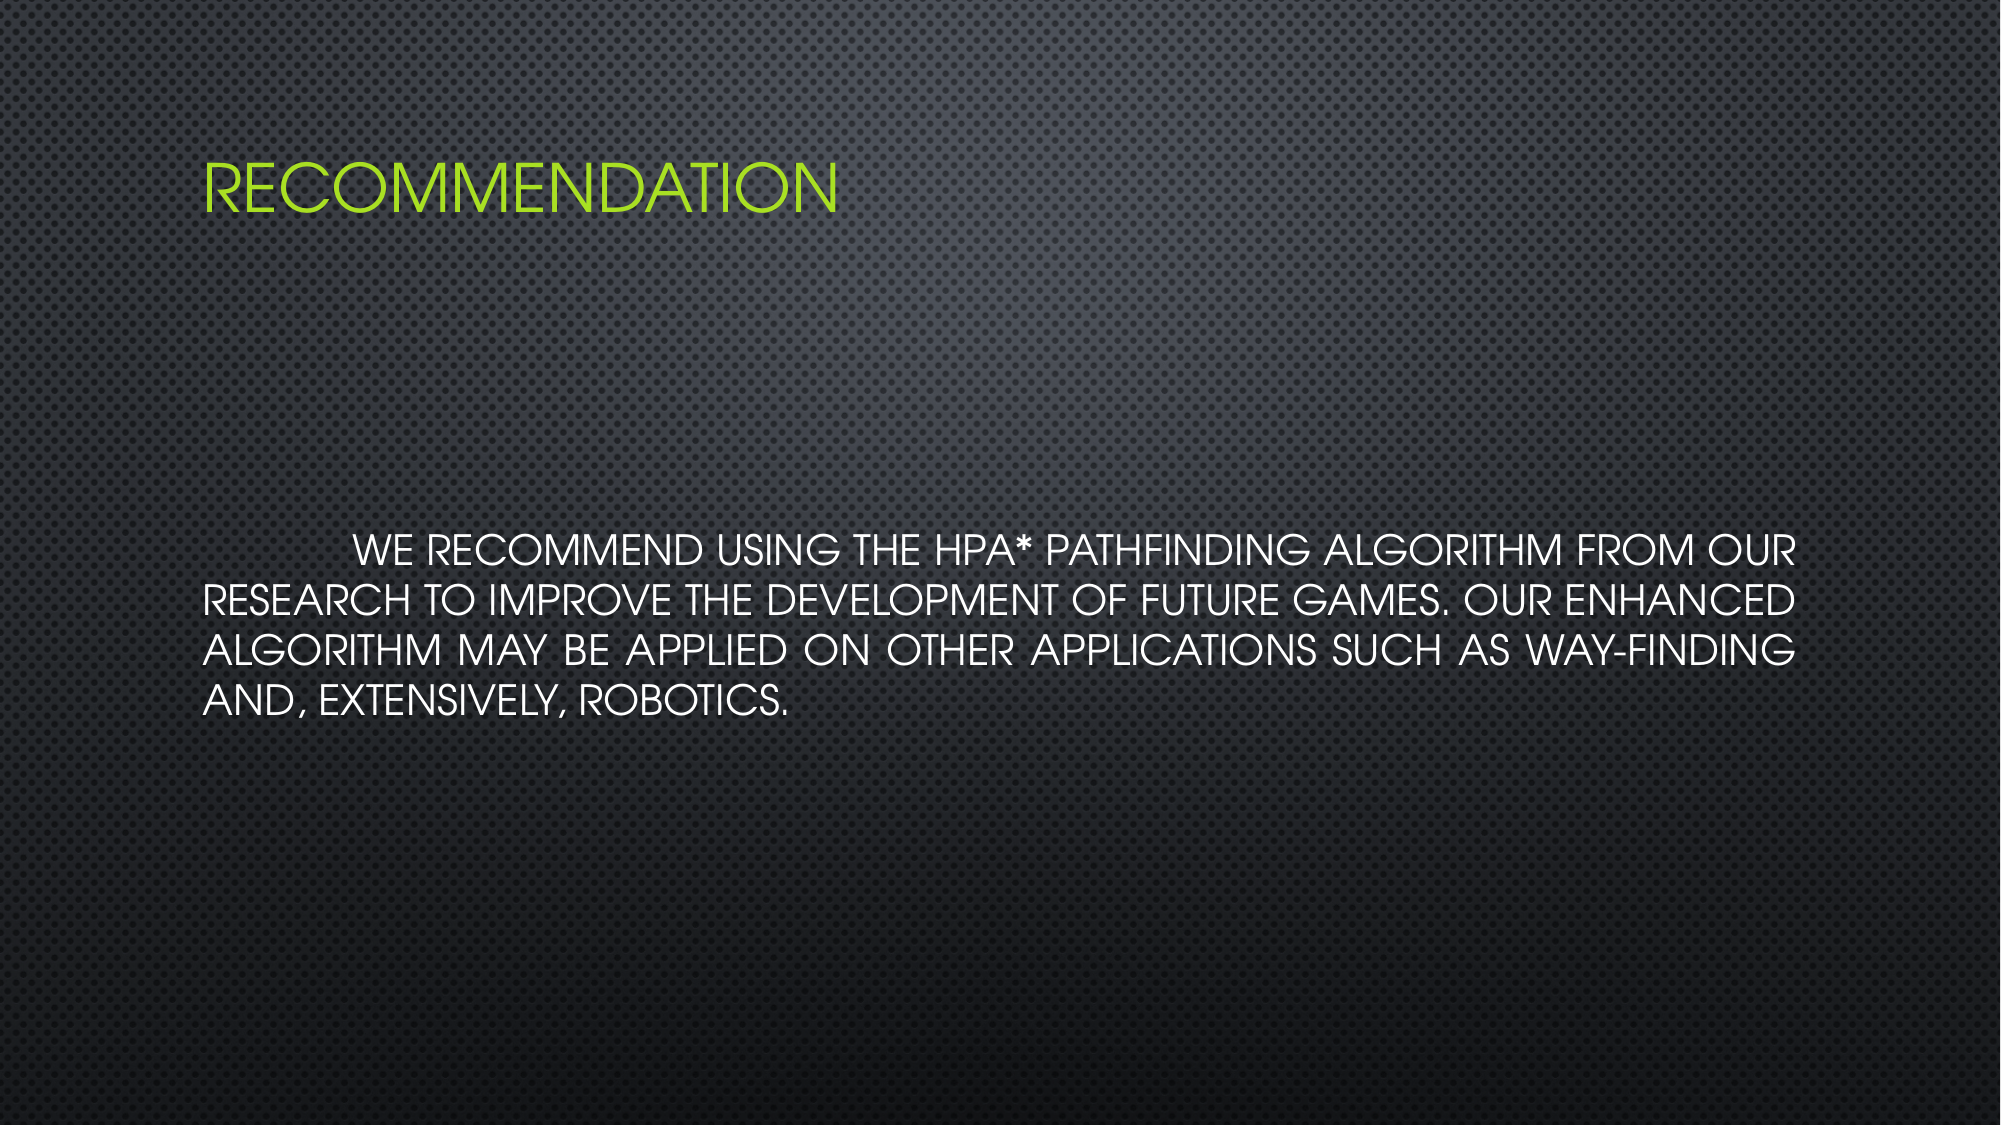

# Recommendation
	We recommend using the HPA* pathfinding algorithm from our research to improve the development of future games. Our enhanced algorithm may be applied on other applications such as way-finding and, extensively, robotics.